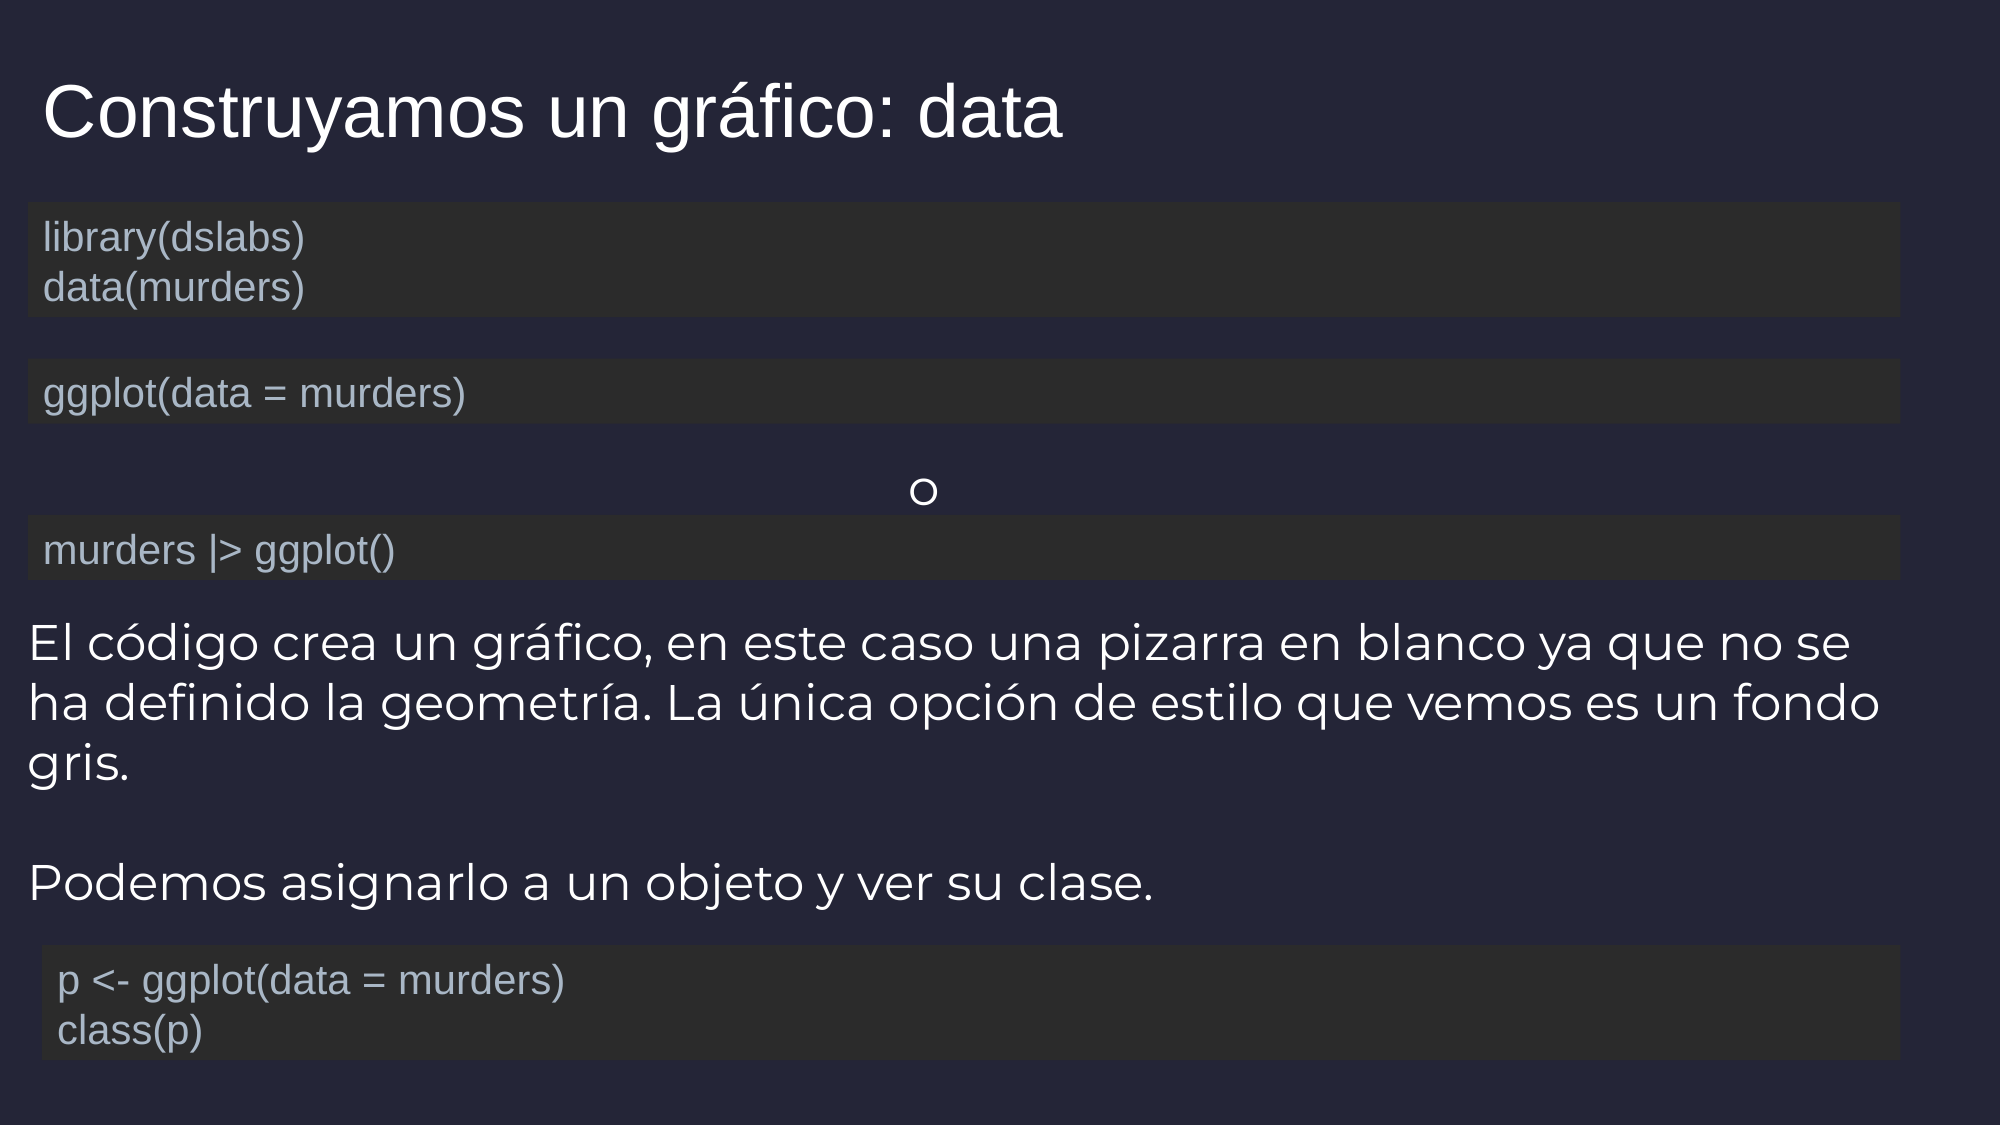

# Construyamos un gráfico: data
library(dslabs)
data(murders)
ggplot(data = murders)
o
murders |> ggplot()
El código crea un gráfico, en este caso una pizarra en blanco ya que no se ha definido la geometría. La única opción de estilo que vemos es un fondo gris.

Podemos asignarlo a un objeto y ver su clase.
p <- ggplot(data = murders)
class(p)